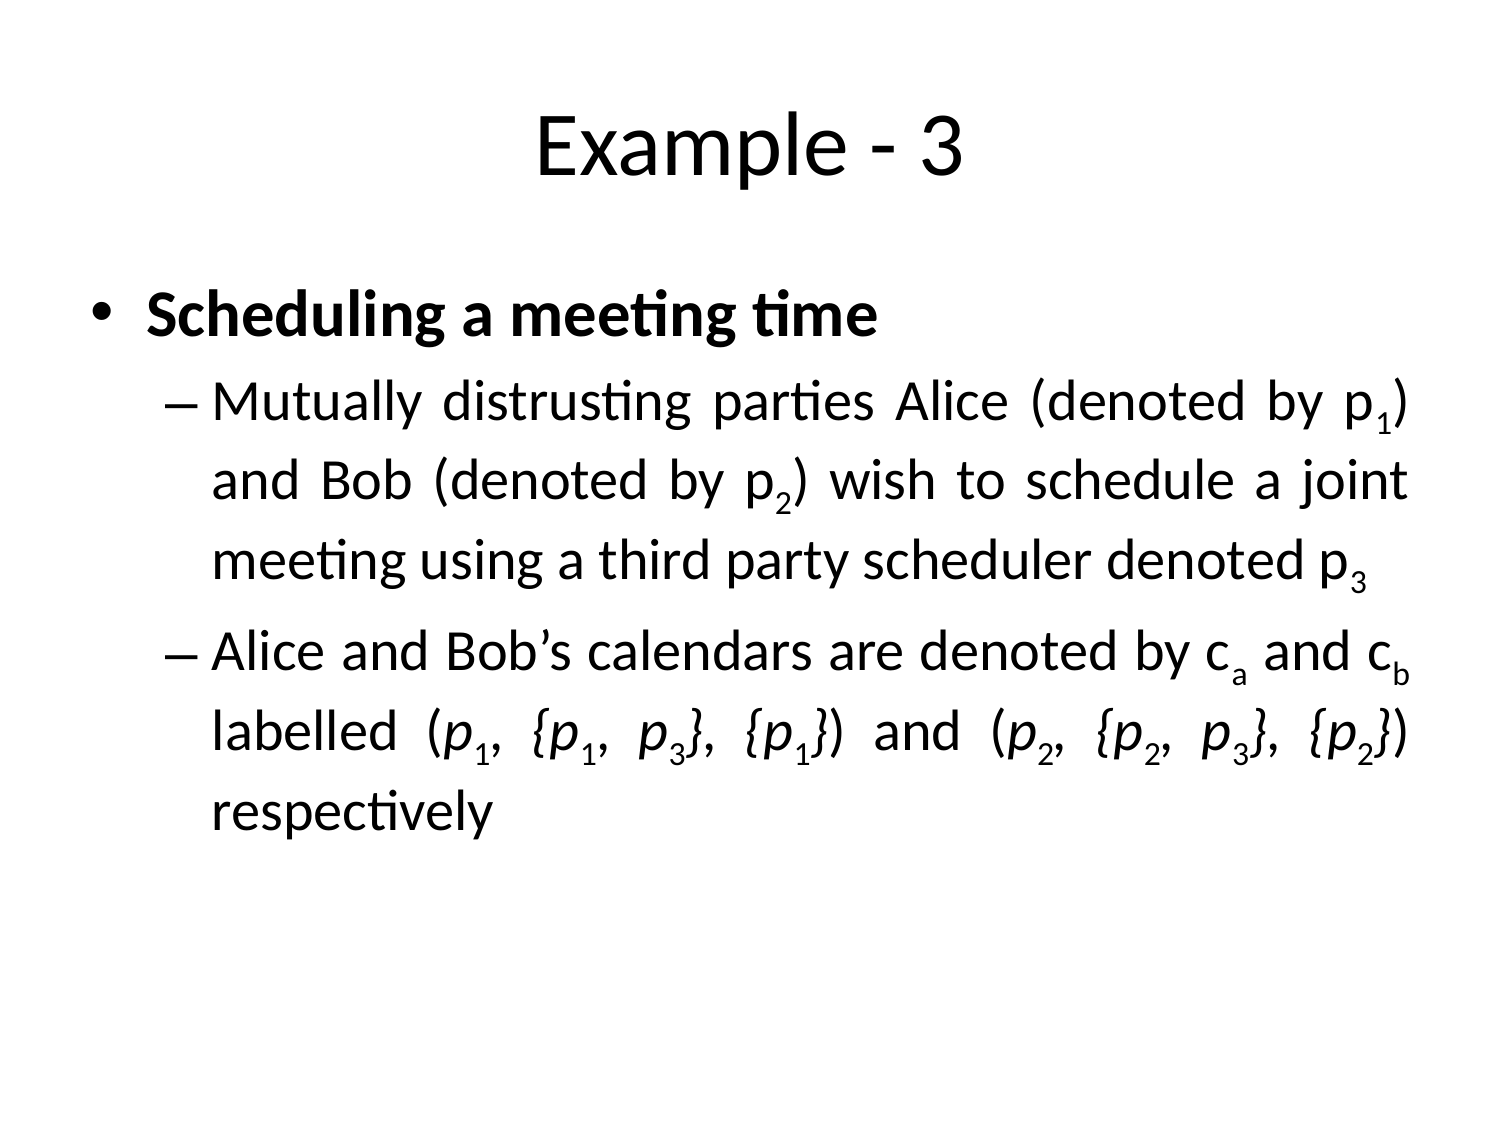

# Example - 3
Scheduling a meeting time
Mutually distrusting parties Alice (denoted by p1) and Bob (denoted by p2) wish to schedule a joint meeting using a third party scheduler denoted p3
Alice and Bob’s calendars are denoted by ca and cb labelled (p1, {p1, p3}, {p1}) and (p2, {p2, p3}, {p2}) respectively